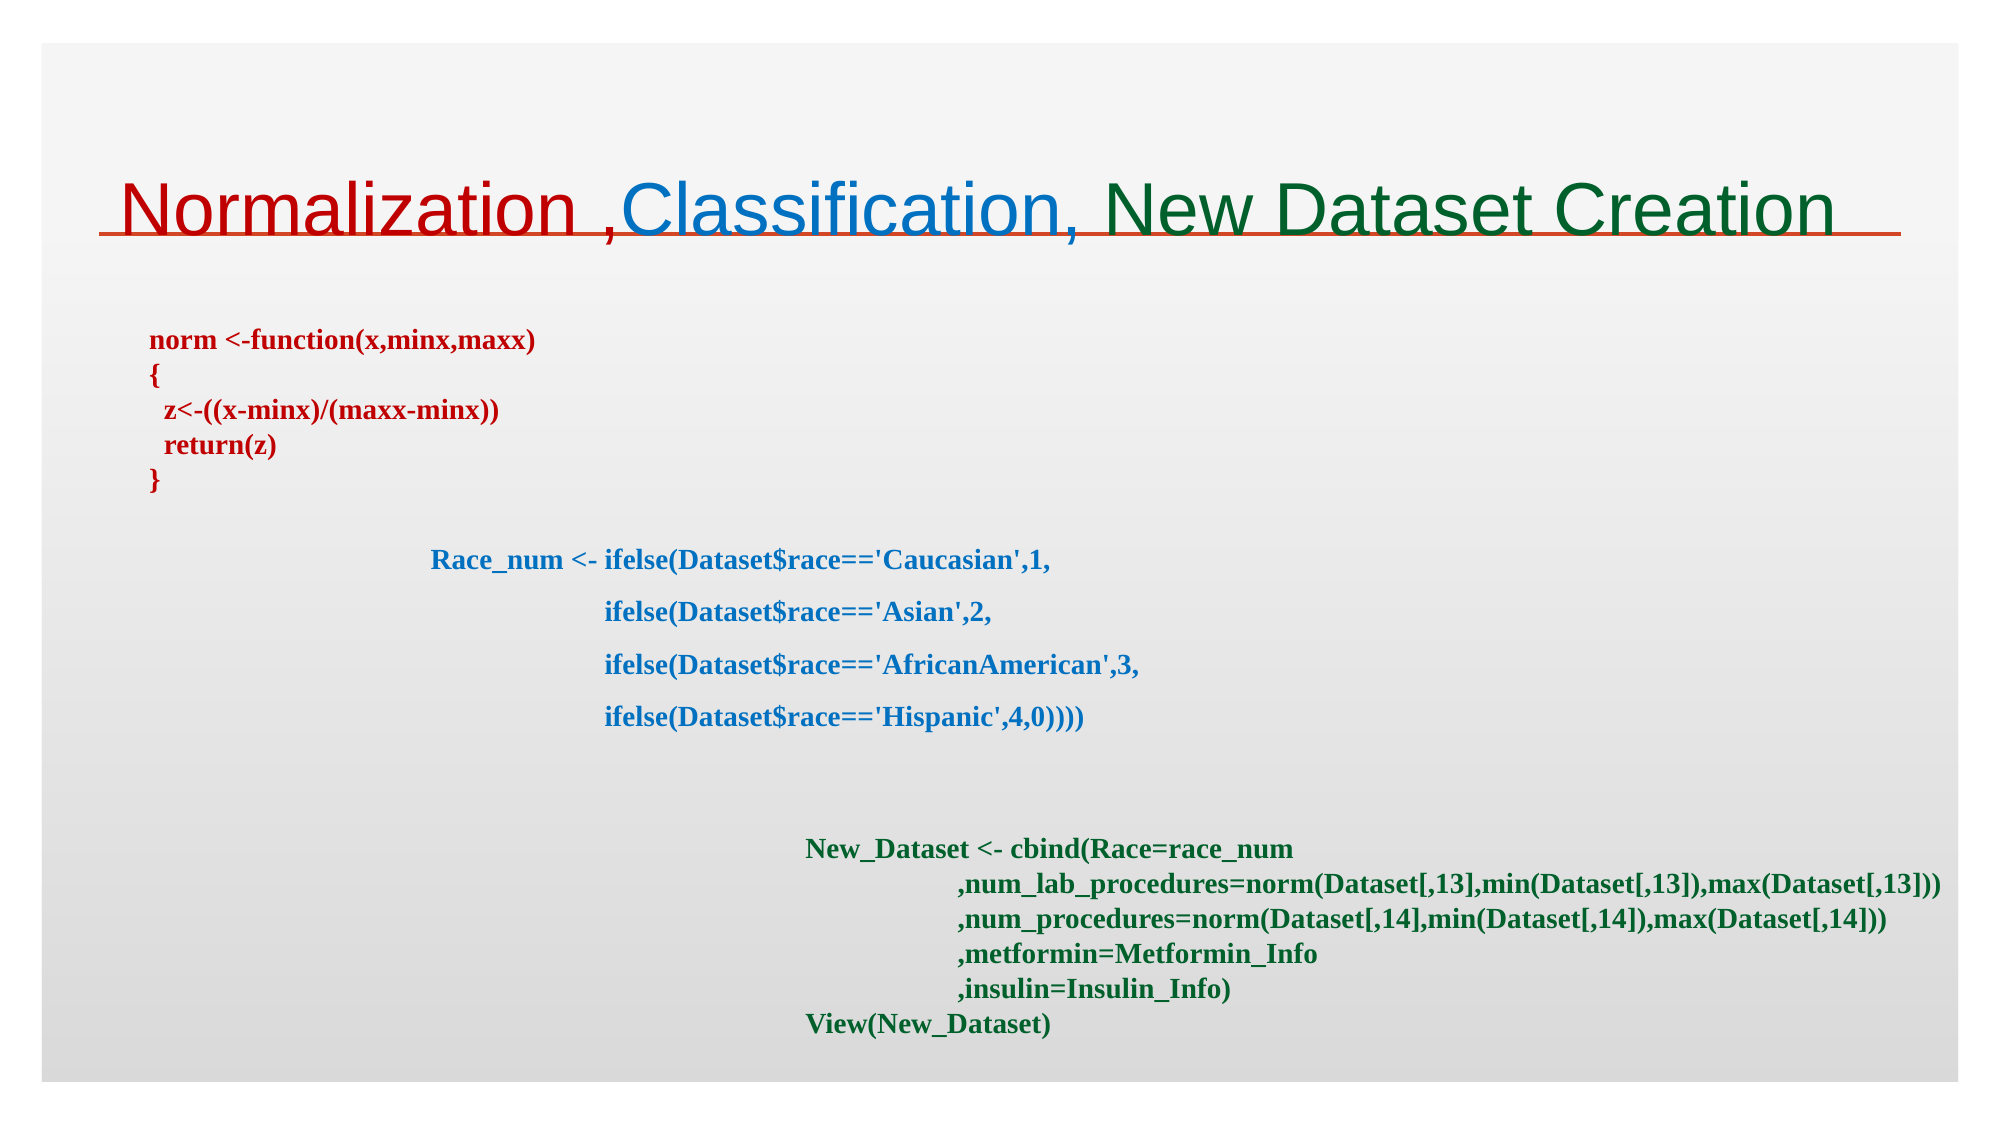

Normalization ,Classification, New Dataset Creation
norm <-function(x,minx,maxx)
{
  z<-((x-minx)/(maxx-minx))
  return(z)
}
      Race_num <- ifelse(Dataset$race=='Caucasian',1,
                              ifelse(Dataset$race=='Asian',2,
                              ifelse(Dataset$race=='AfricanAmerican',3,
                              ifelse(Dataset$race=='Hispanic',4,0))))

New_Dataset <- cbind(Race=race_num
                     ,num_lab_procedures=norm(Dataset[,13],min(Dataset[,13]),max(Dataset[,13]))
                     ,num_procedures=norm(Dataset[,14],min(Dataset[,14]),max(Dataset[,14]))
                     ,metformin=Metformin_Info
                     ,insulin=Insulin_Info)
View(New_Dataset)